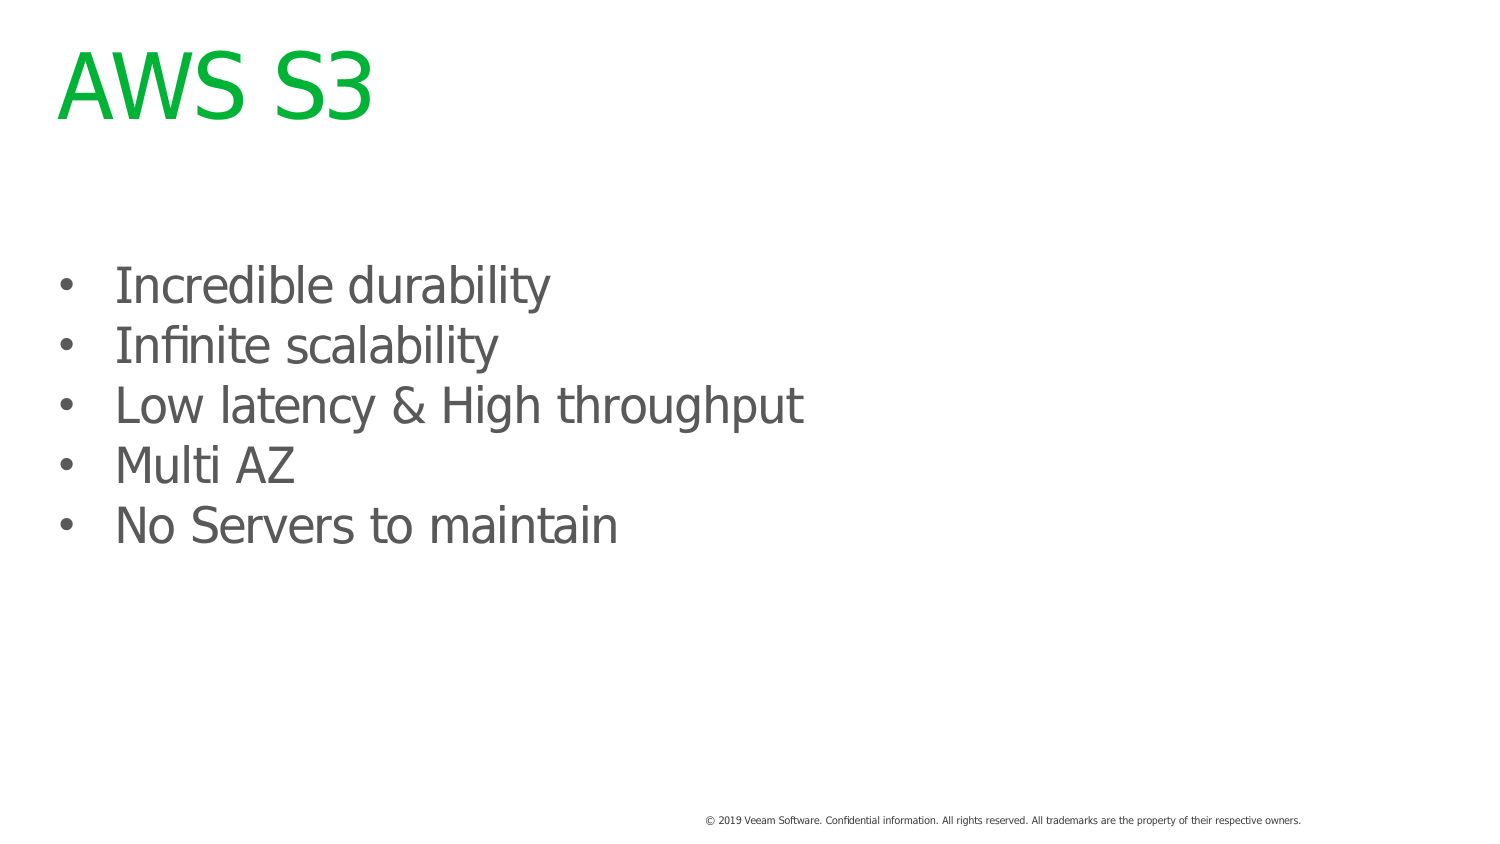

# AWS S3
Incredible durability
Infinite scalability
Low latency & High throughput
Multi AZ
No Servers to maintain